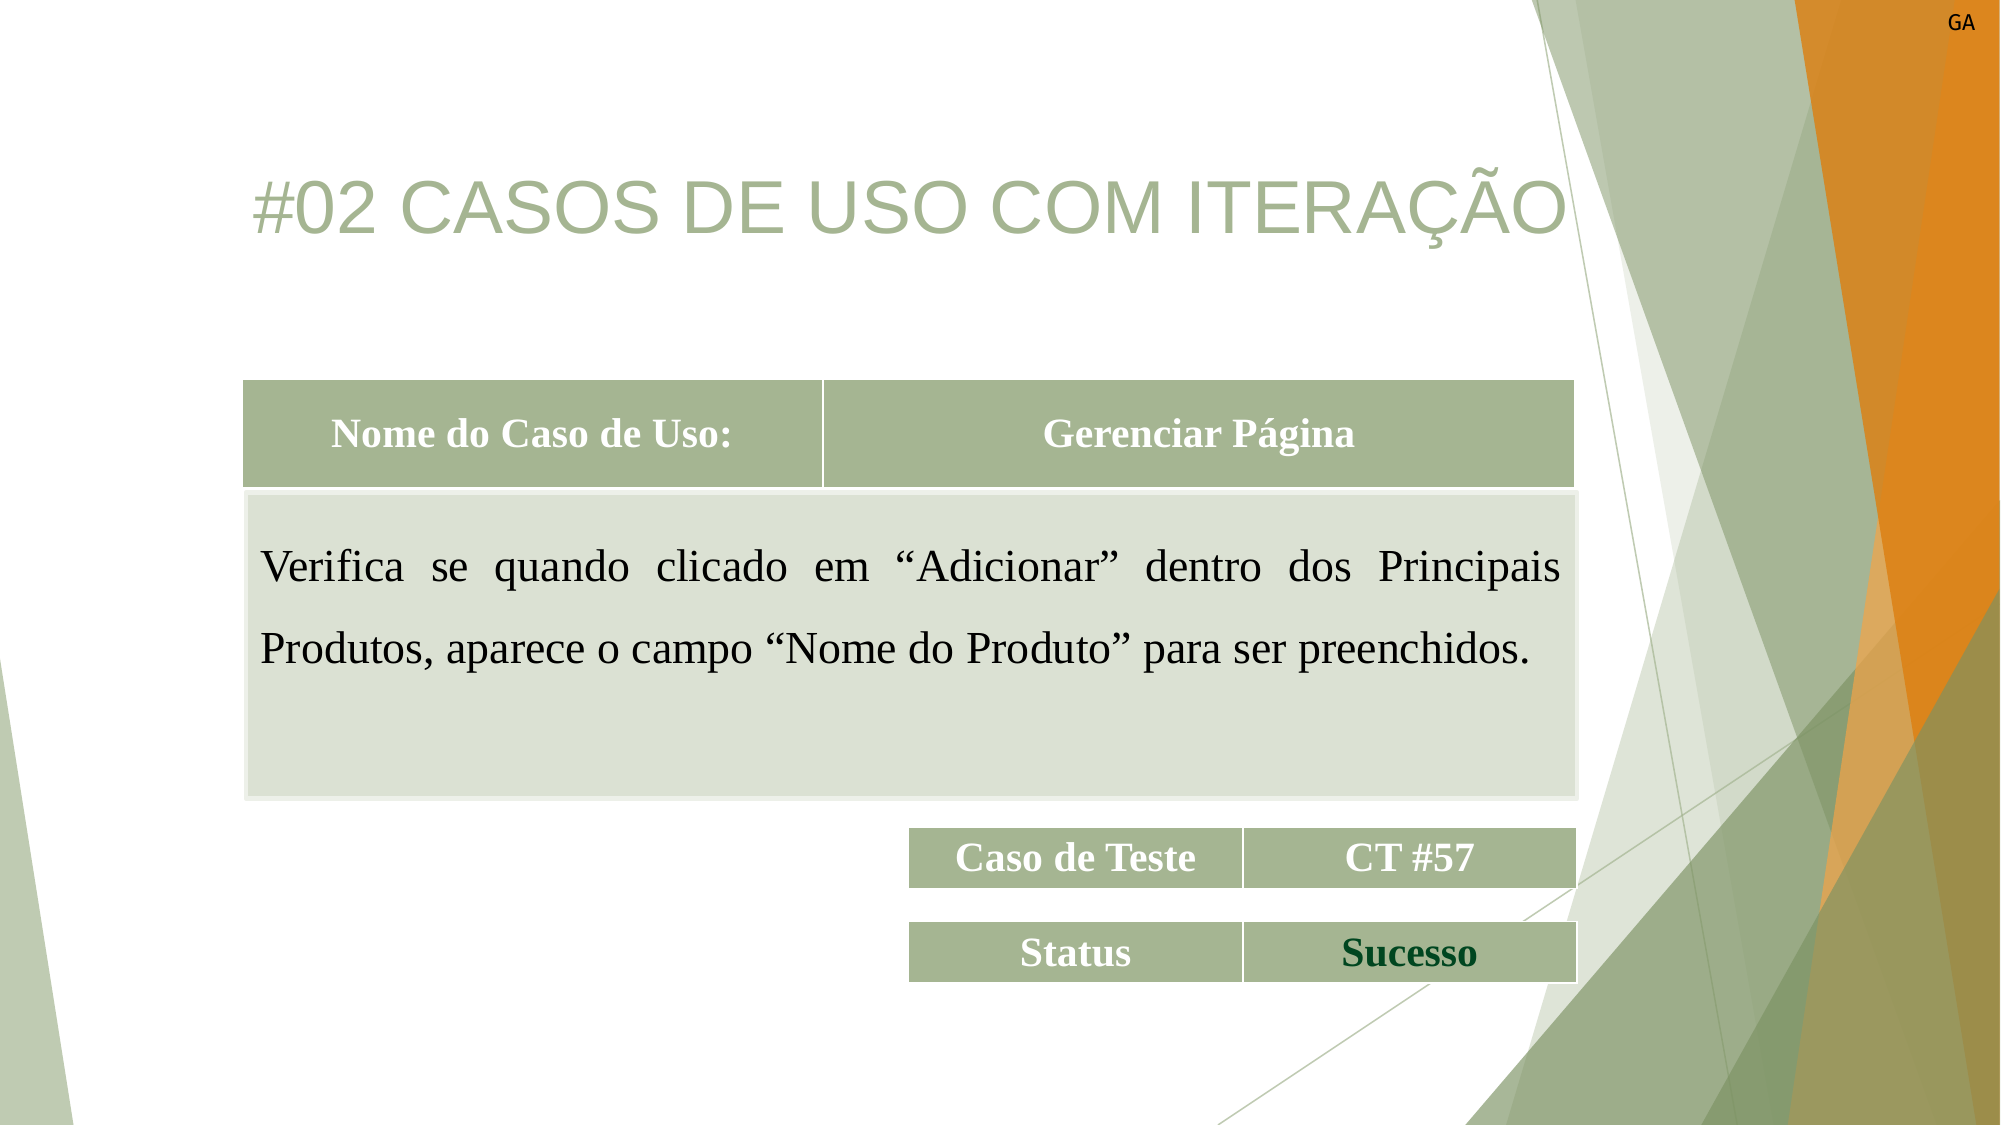

GA
#02 CASOS DE USO COM ITERAÇÃO
| Nome do Caso de Uso: | Gerenciar Página |
| --- | --- |

Verifica se quando clicado em “Adicionar” dentro dos Principais Produtos, aparece o campo “Nome do Produto” para ser preenchidos.

| Caso de Teste | CT #57 |
| --- | --- |
| Status | Sucesso |
| --- | --- |